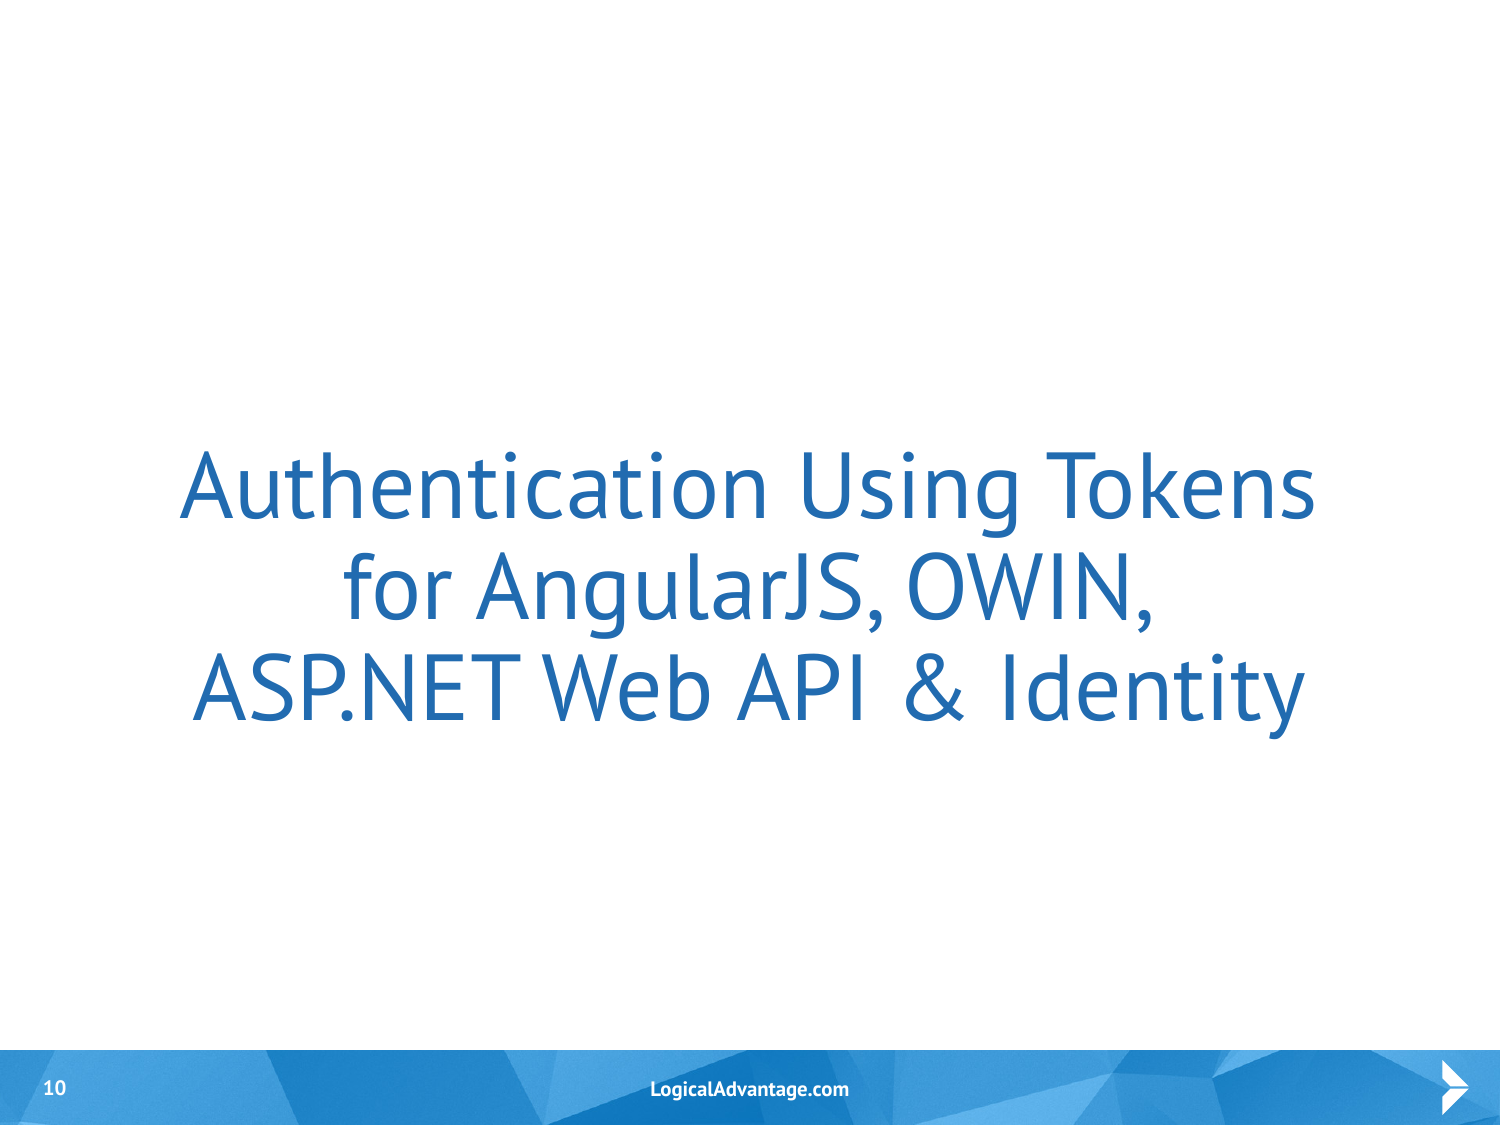

# Authentication Using Tokens for AngularJS, OWIN, ASP.NET Web API & Identity

10
LogicalAdvantage.com